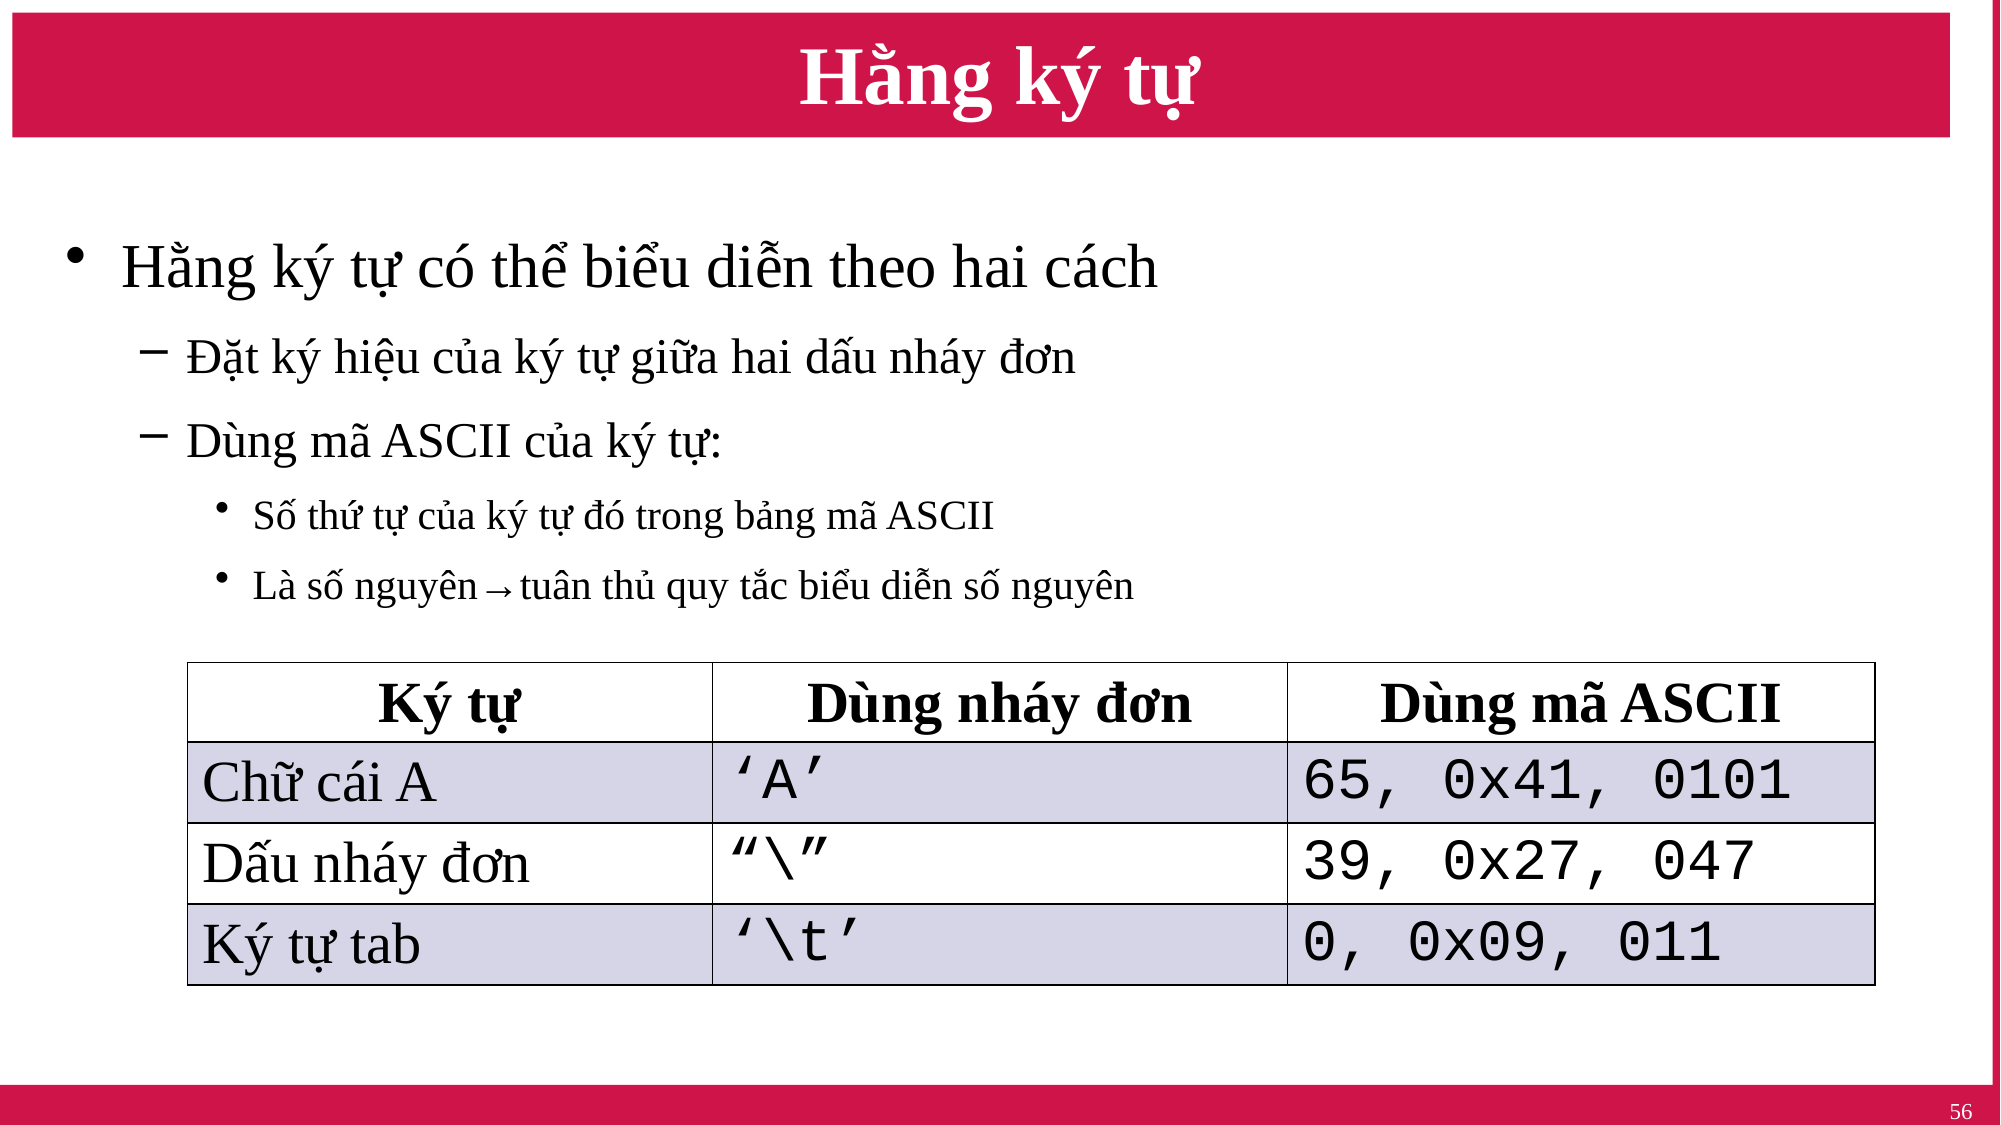

# Hằng ký tự
Hằng ký tự có thể biểu diễn theo hai cách
Đặt ký hiệu của ký tự giữa hai dấu nháy đơn
Dùng mã ASCII của ký tự:
Số thứ tự của ký tự đó trong bảng mã ASCII
Là số nguyên→tuân thủ quy tắc biểu diễn số nguyên
| Ký tự | Dùng nháy đơn | Dùng mã ASCII |
| --- | --- | --- |
| Chữ cái A | ‘A’ | 65, 0x41, 0101 |
| Dấu nháy đơn | “\” | 39, 0x27, 047 |
| Ký tự tab | ‘\t’ | 0, 0x09, 011 |
56